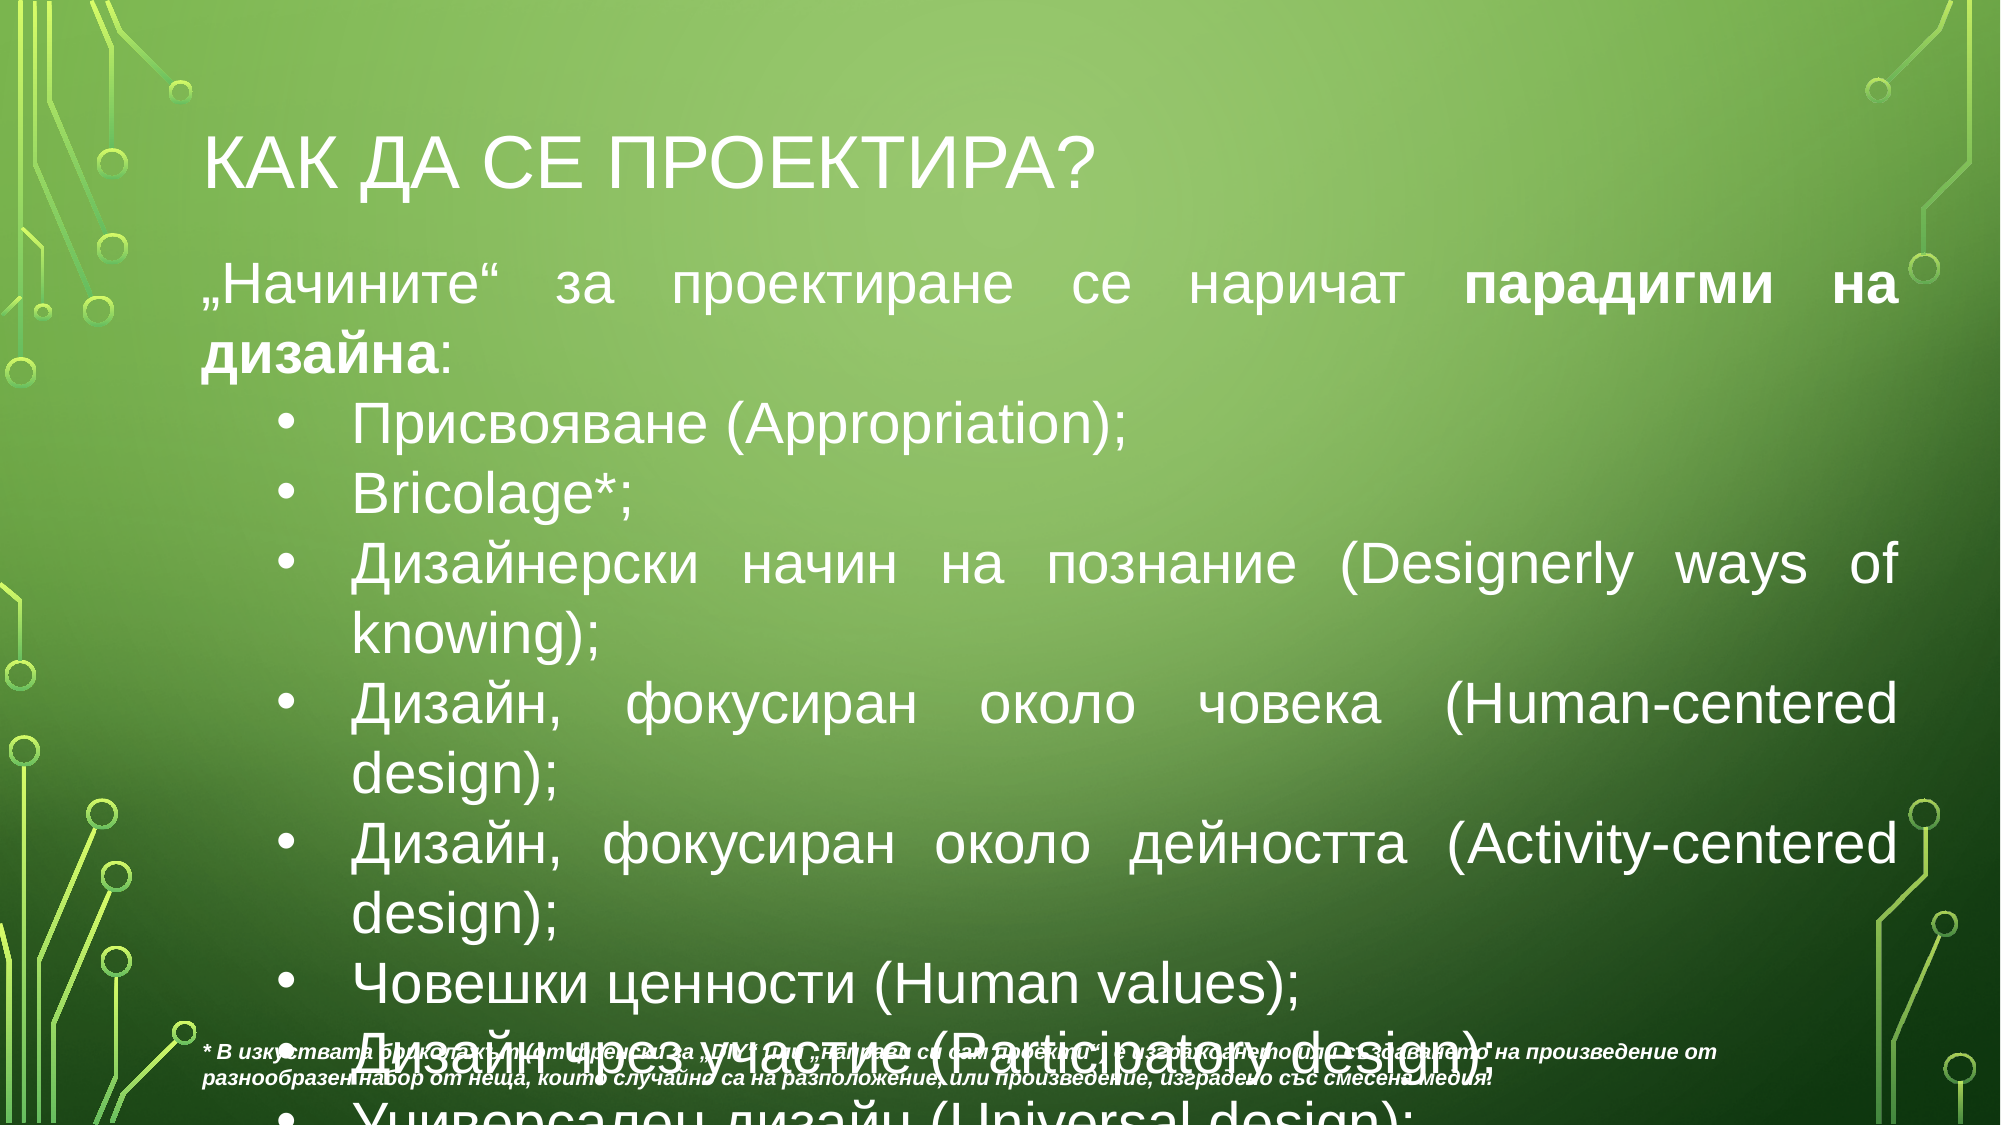

# Как да се проектира?
„Начините“ за проектиране се наричат парадигми на дизайна:
Присвояване (Appropriation);
Bricolage*;
Дизайнерски начин на познание (Designerly ways of knowing);
Дизайн, фокусиран около човека (Human-centered design);
Дизайн, фокусиран около дейността (Activity-centered design);
Човешки ценности (Human values);
Дизайн чрез участие (Participatory design);
Универсален дизайн (Universal design);
Дизайн, базиран на способностите (Ability-based design);
Справедлив дизайн (Design justice).
* В изкуствата бриколажът (от френски за „DIY“ или „направи си сам проекти“) е изграждането или създаването на произведение от разнообразен набор от неща, които случайно са на разположение, или произведение, изградено със смесена медия.